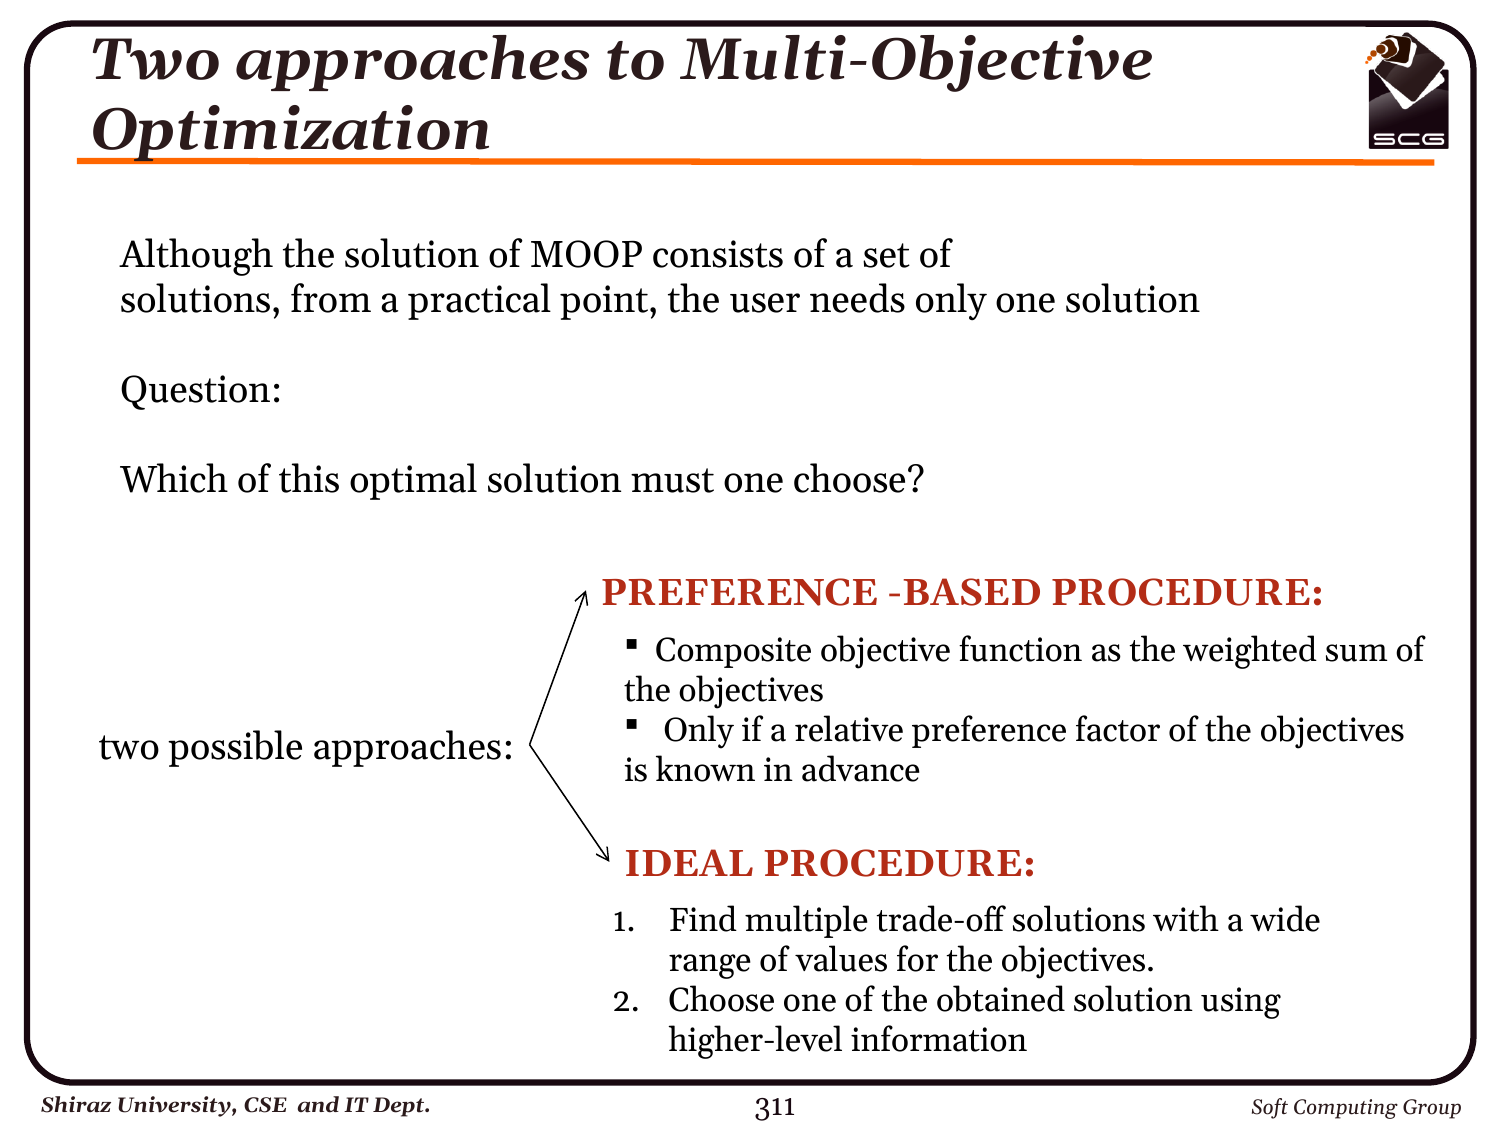

# Two approaches to Multi-Objective Optimization
Although the solution of MOOP consists of a set of
solutions, from a practical point, the user needs only one solution

Question:

Which of this optimal solution must one choose?
PREFERENCE -BASED PROCEDURE:
  Composite objective function as the weighted sum of the objectives
   Only if a relative preference factor of the objectives is known in advance
two possible approaches:
IDEAL PROCEDURE:
Find multiple trade-off solutions with a wide range of values for the objectives.
Choose one of the obtained solution using higher-level information
311